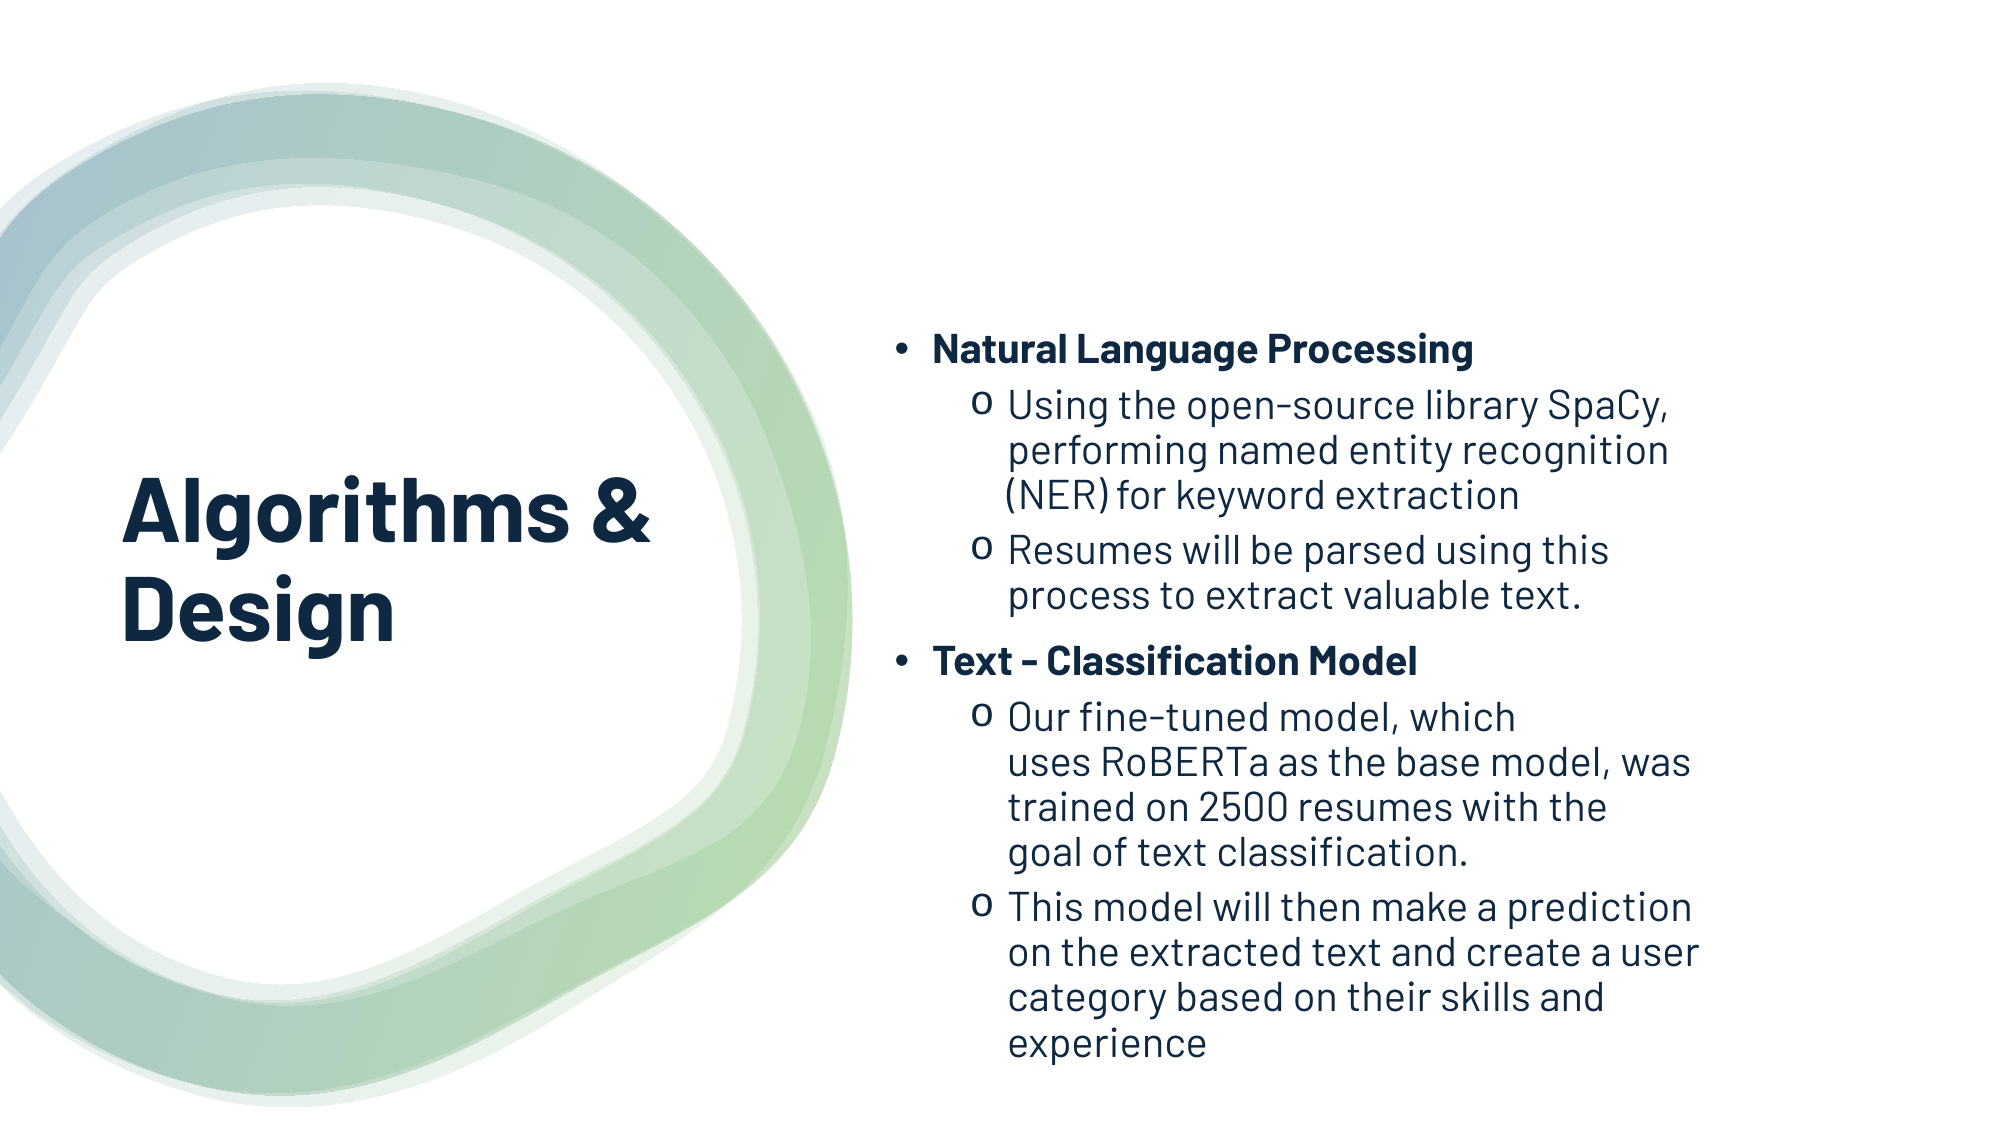

# Algorithms & Design
Natural Language Processing
Using the open-source library SpaCy, performing named entity recognition (NER) for keyword extraction
Resumes will be parsed using this process to extract valuable text.
Text - Classification Model
Our fine-tuned model, which uses RoBERTa as the base model, was trained on 2500 resumes with the goal of text classification.
This model will then make a prediction on the extracted text and create a user category based on their skills and experience